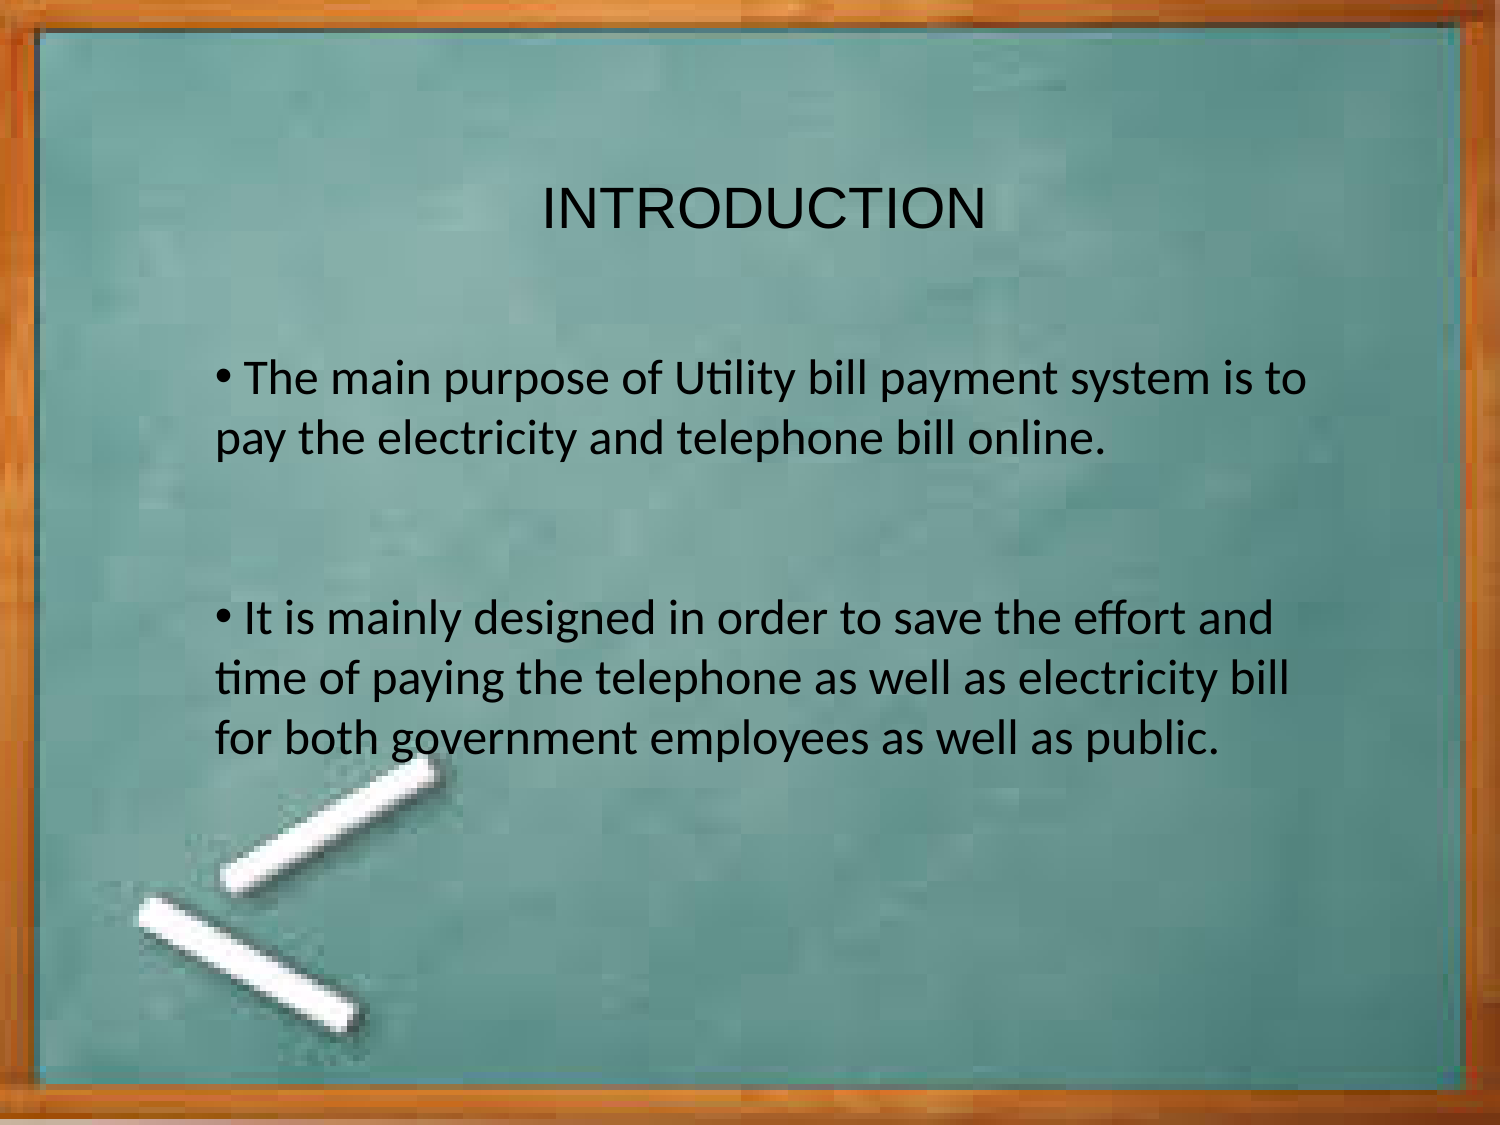

INTRODUCTION
 The main purpose of Utility bill payment system is to pay the electricity and telephone bill online.

 It is mainly designed in order to save the effort and time of paying the telephone as well as electricity bill for both government employees as well as public.